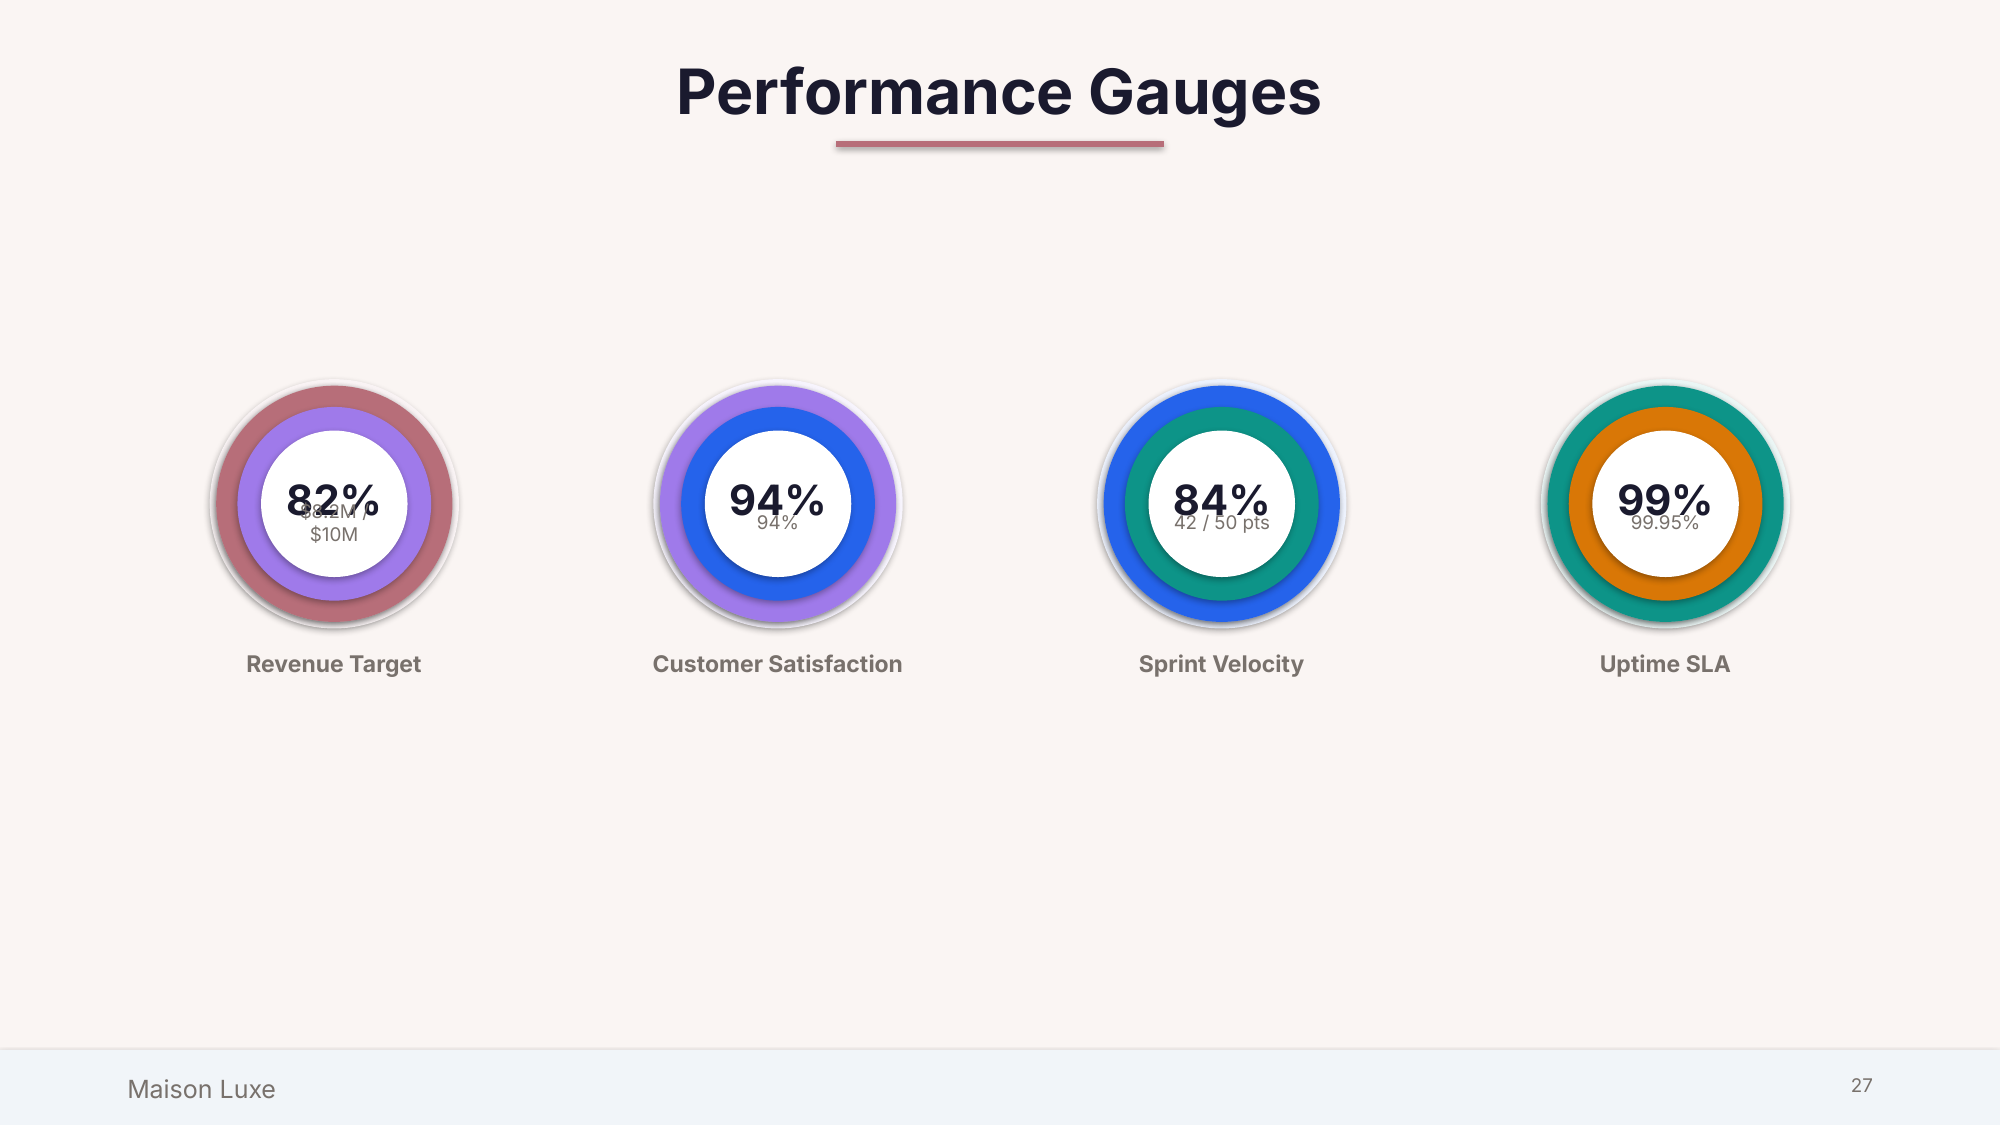

Performance Gauges

82%
94%
84%
99%
$8.2M / $10M
94%
42 / 50 pts
99.95%
Revenue Target
Customer Satisfaction
Sprint Velocity
Uptime SLA

Maison Luxe
27